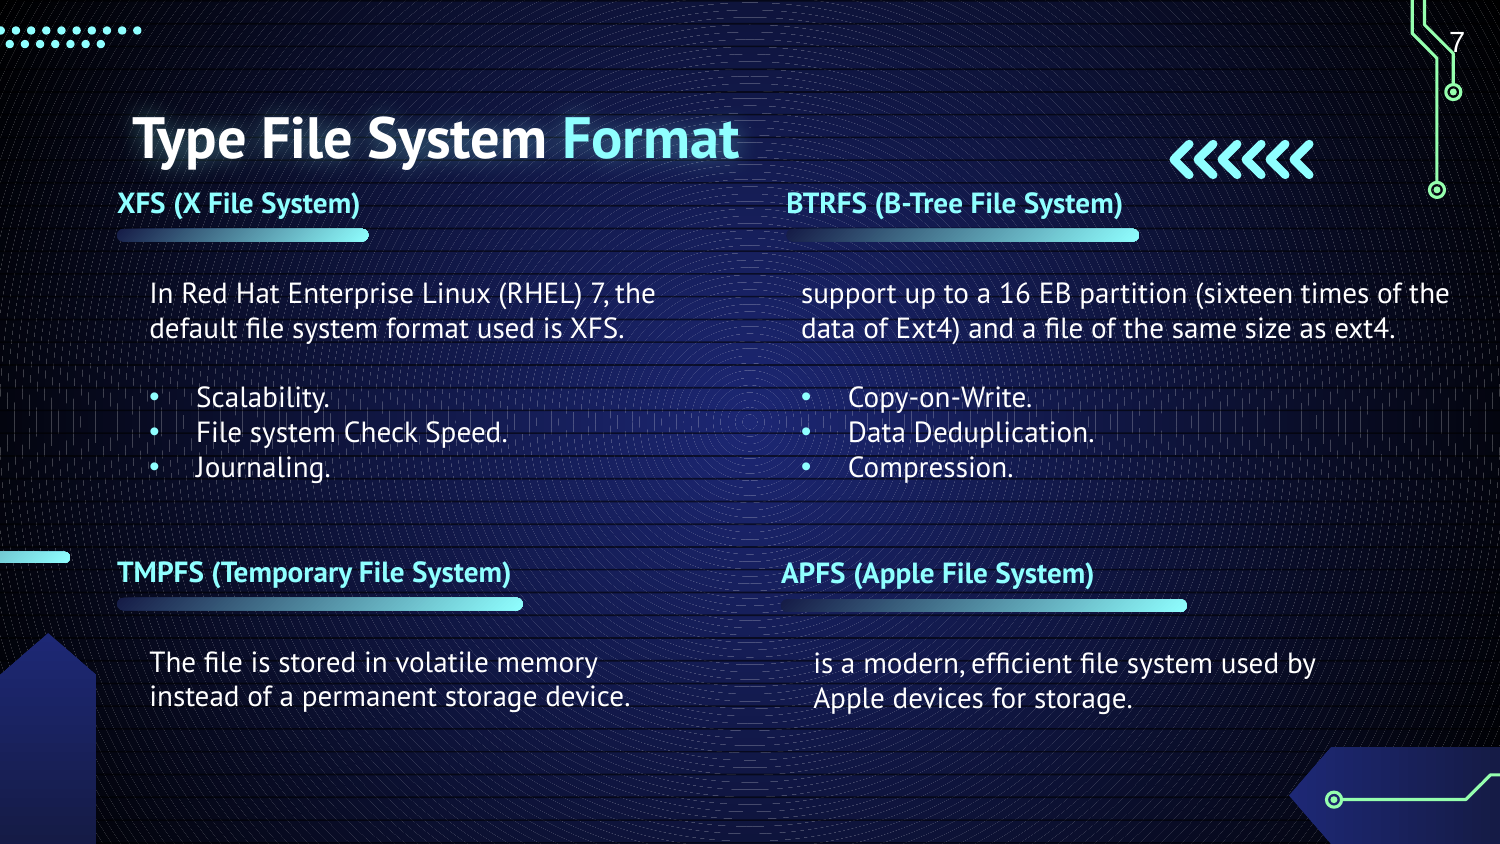

7
# Type File System Format

XFS (X File System)
BTRFS (B-Tree File System)

In Red Hat Enterprise Linux (RHEL) 7, the default file system format used is XFS.

Scalability.
File system Check Speed.
Journaling.
support up to a 16 EB partition (sixteen times of the data of Ext4) and a file of the same size as ext4.

Copy-on-Write.
Data Deduplication.
Compression.
TMPFS (Temporary File System)
APFS (Apple File System)

The file is stored in volatile memory instead of a permanent storage device.
is a modern, efficient file system used by Apple devices for storage.